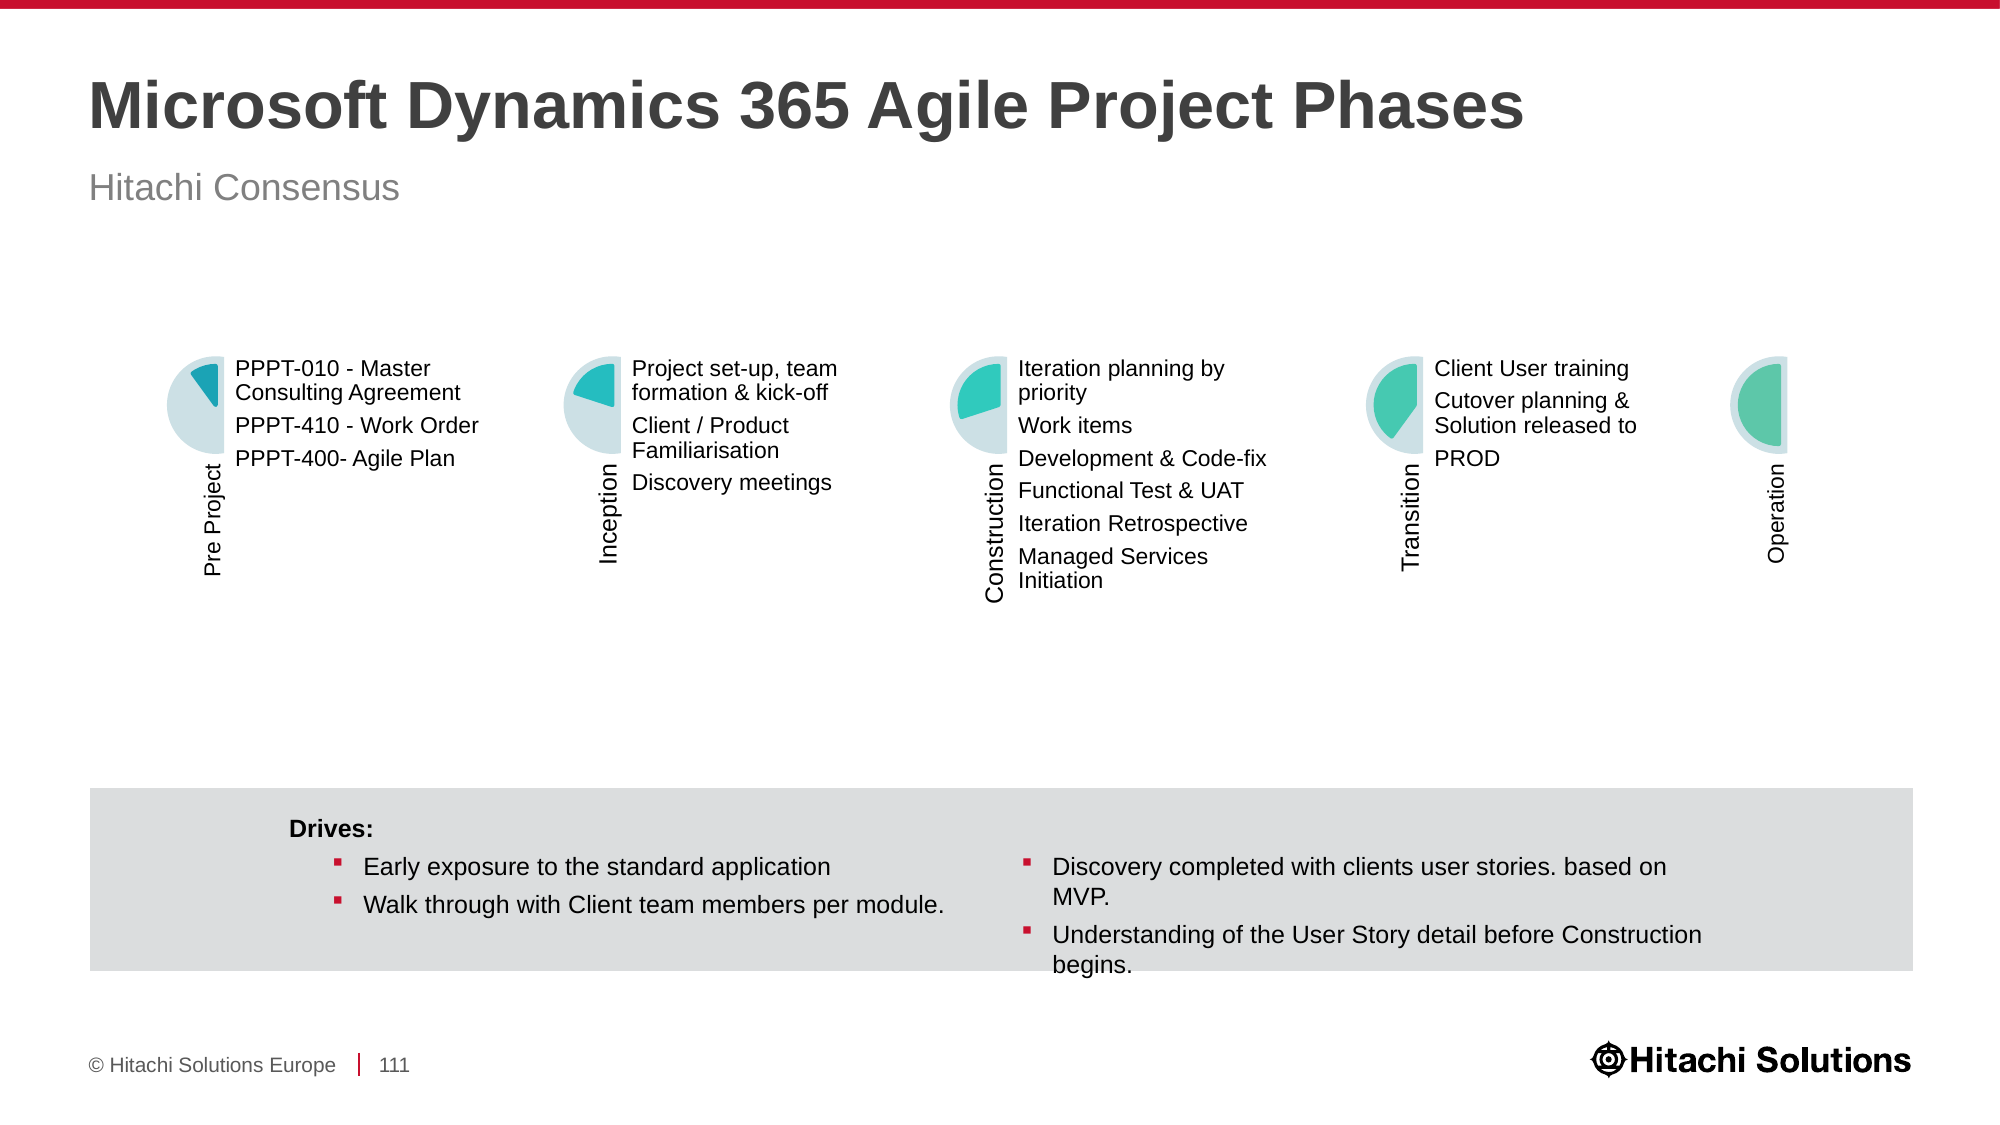

# Microsoft Dynamics 365 Agile Project Phases
Hitachi Consensus

Pre Project
PPPT-010 - Master Consulting Agreement
PPPT-410 - Work Order
PPPT-400- Agile Plan
Inception
Project set-up, team formation & kick-off
Client / Product Familiarisation
Discovery meetings
Construction
Iteration planning by priority
Work items
Development & Code-fix
Functional Test & UAT
Iteration Retrospective
Managed Services Initiation
Transition
Client User training
Cutover planning & Solution released to
PROD
Operation

 Drives:
Early exposure to the standard application
Walk through with Client team members per module.

Discovery completed with clients user stories. based on MVP.
Understanding of the User Story detail before Construction begins.
© Hitachi Solutions Europe
111